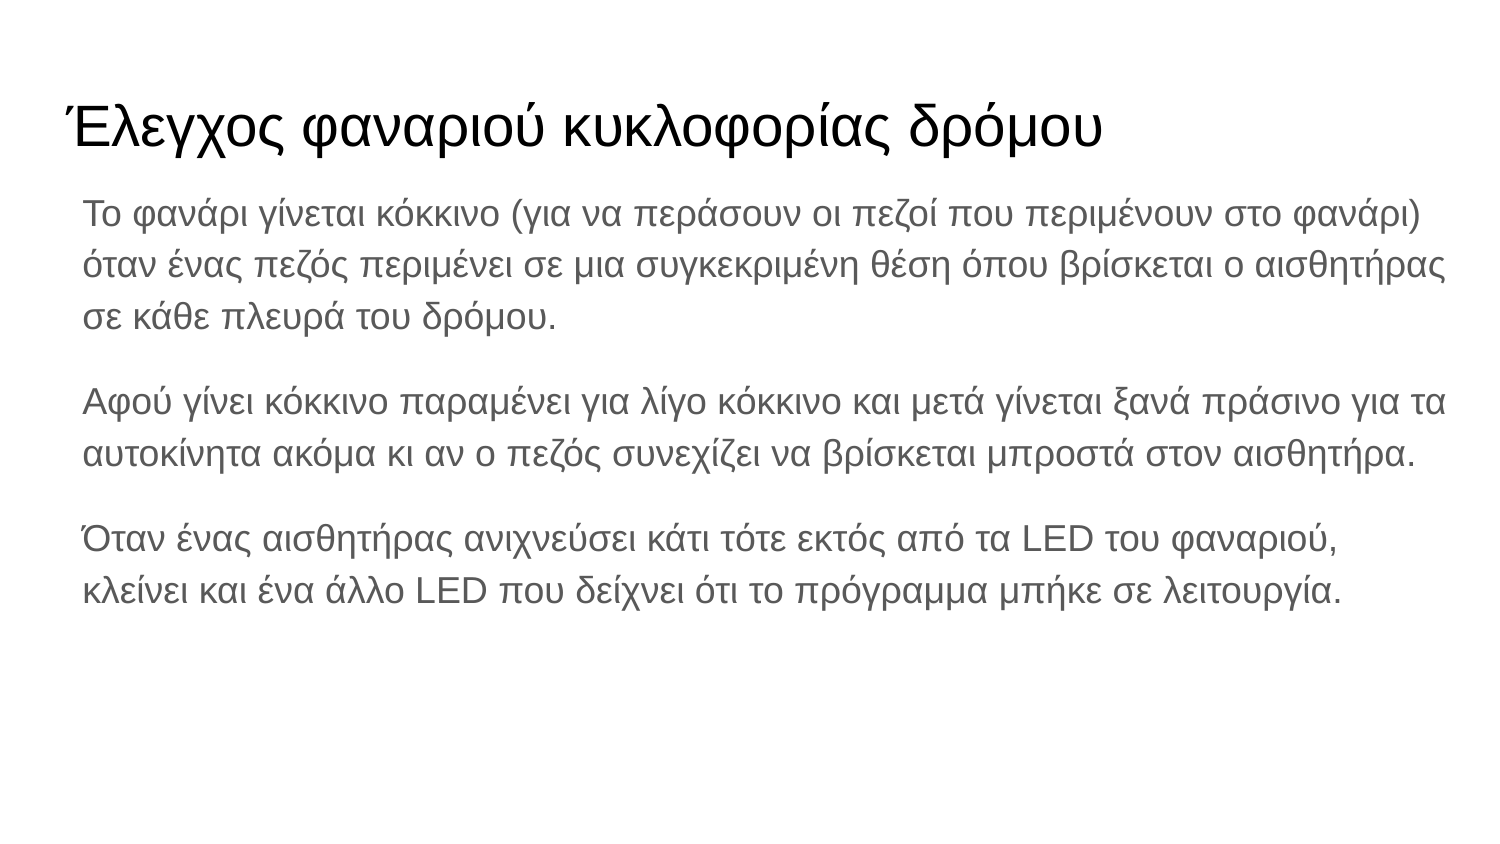

# Έλεγχος φαναριού κυκλοφορίας δρόμου
Το φανάρι γίνεται κόκκινο (για να περάσουν οι πεζοί που περιμένουν στο φανάρι) όταν ένας πεζός περιμένει σε μια συγκεκριμένη θέση όπου βρίσκεται ο αισθητήρας σε κάθε πλευρά του δρόμου.
Αφού γίνει κόκκινο παραμένει για λίγο κόκκινο και μετά γίνεται ξανά πράσινο για τα αυτοκίνητα ακόμα κι αν ο πεζός συνεχίζει να βρίσκεται μπροστά στον αισθητήρα.
Όταν ένας αισθητήρας ανιχνεύσει κάτι τότε εκτός από τα LED του φαναριού, κλείνει και ένα άλλο LED που δείχνει ότι το πρόγραμμα μπήκε σε λειτουργία.